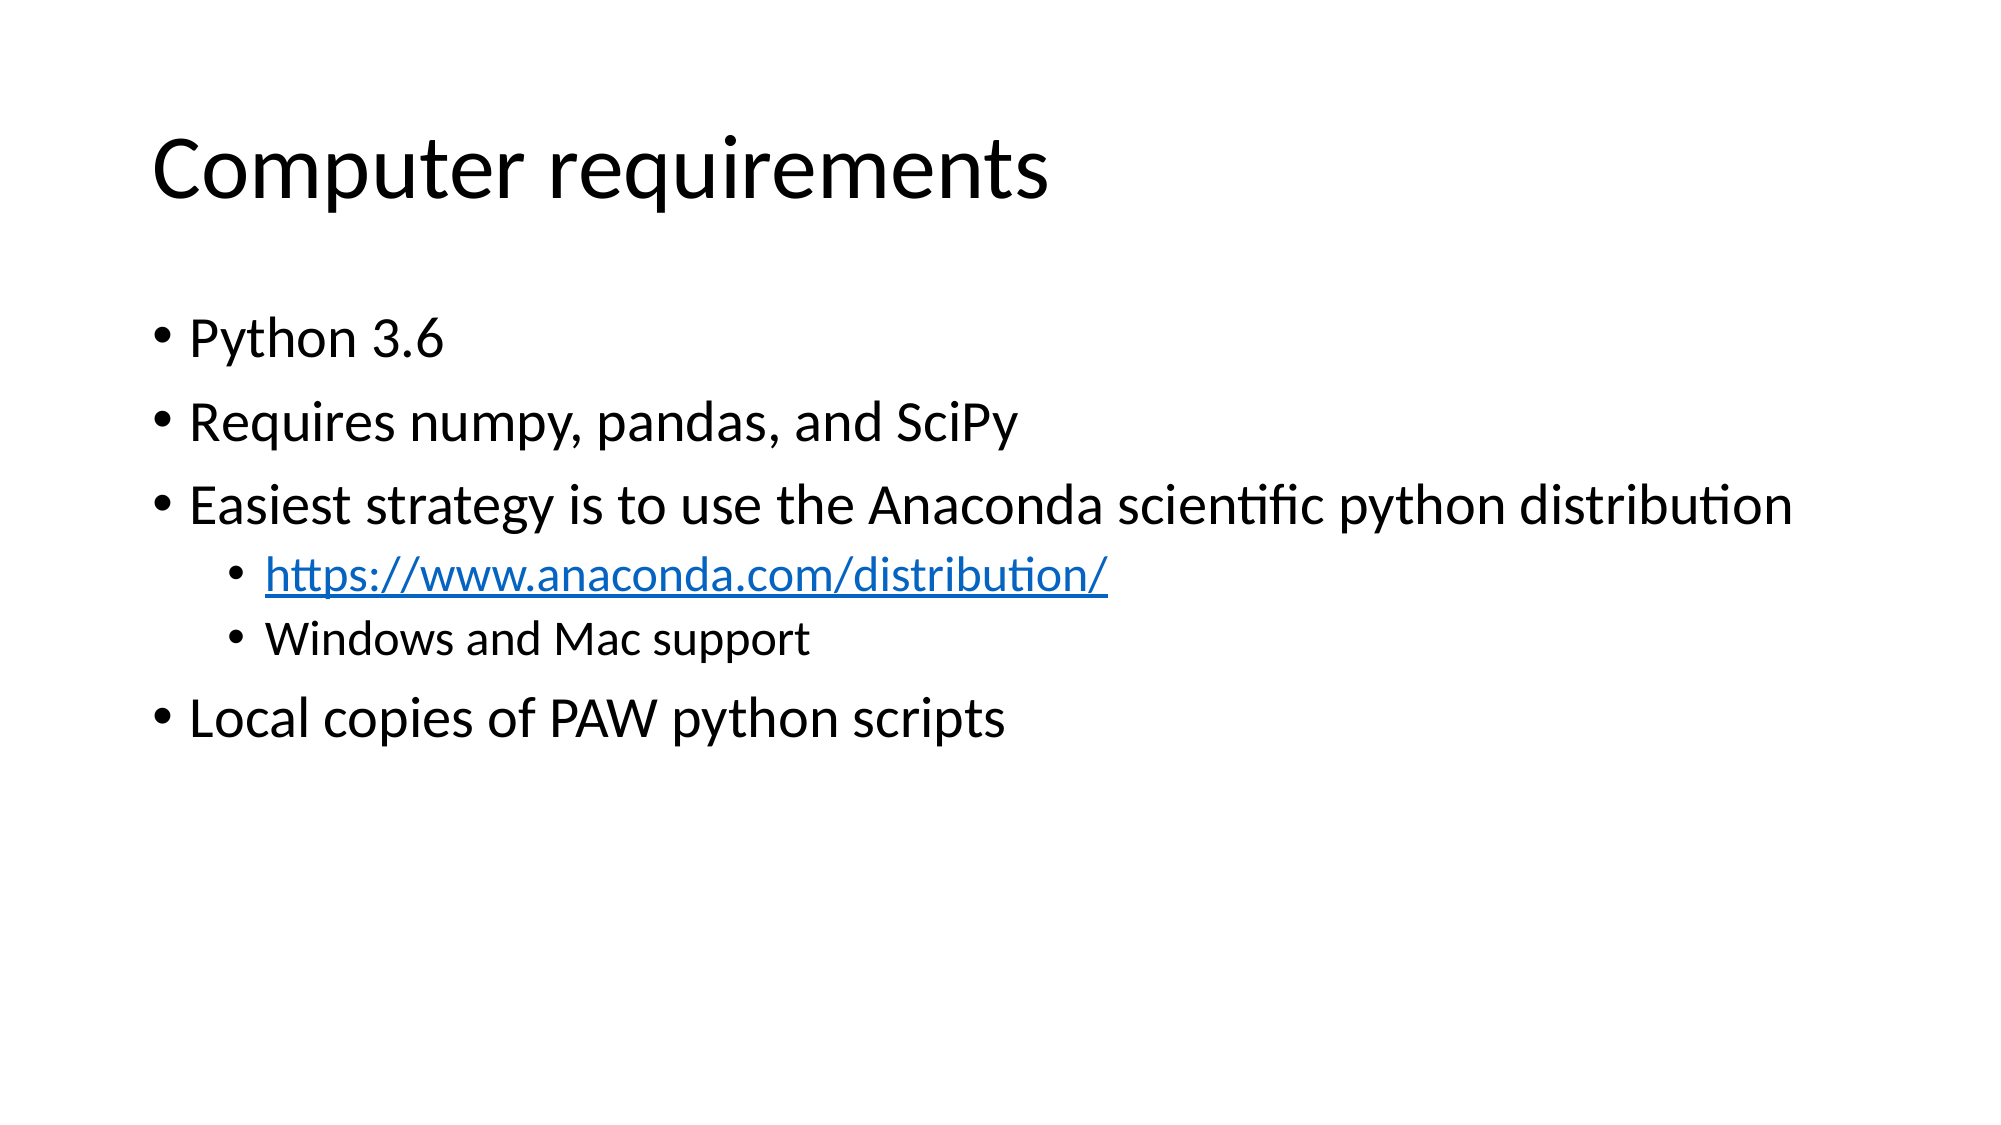

# Computer requirements
Python 3.6
Requires numpy, pandas, and SciPy
Easiest strategy is to use the Anaconda scientific python distribution
https://www.anaconda.com/distribution/
Windows and Mac support
Local copies of PAW python scripts